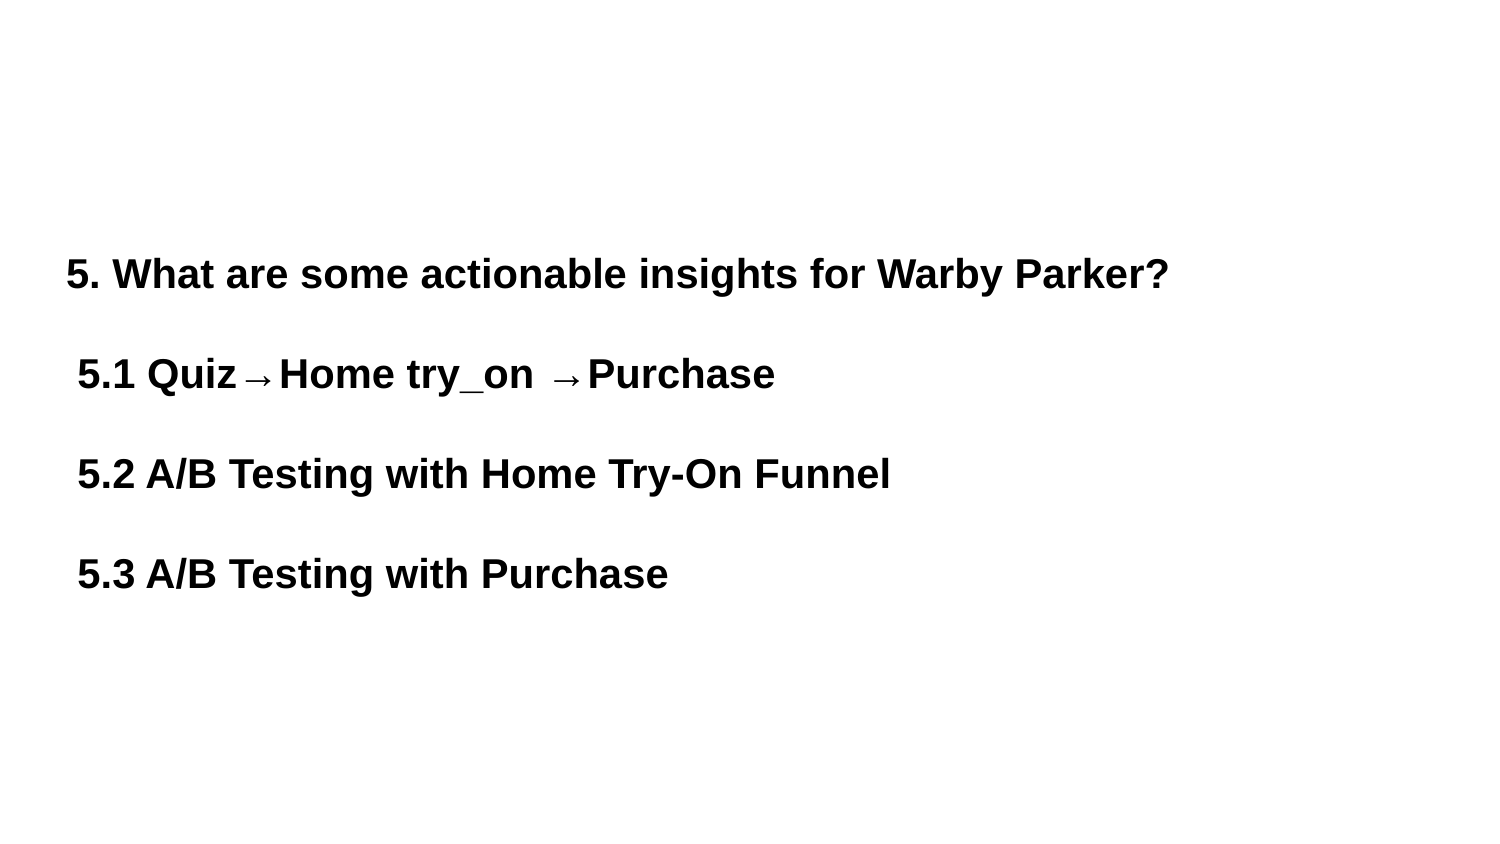

# 5. What are some actionable insights for Warby Parker? 5.1 Quiz→Home try_on →Purchase 5.2 A/B Testing with Home Try-On Funnel 5.3 A/B Testing with Purchase